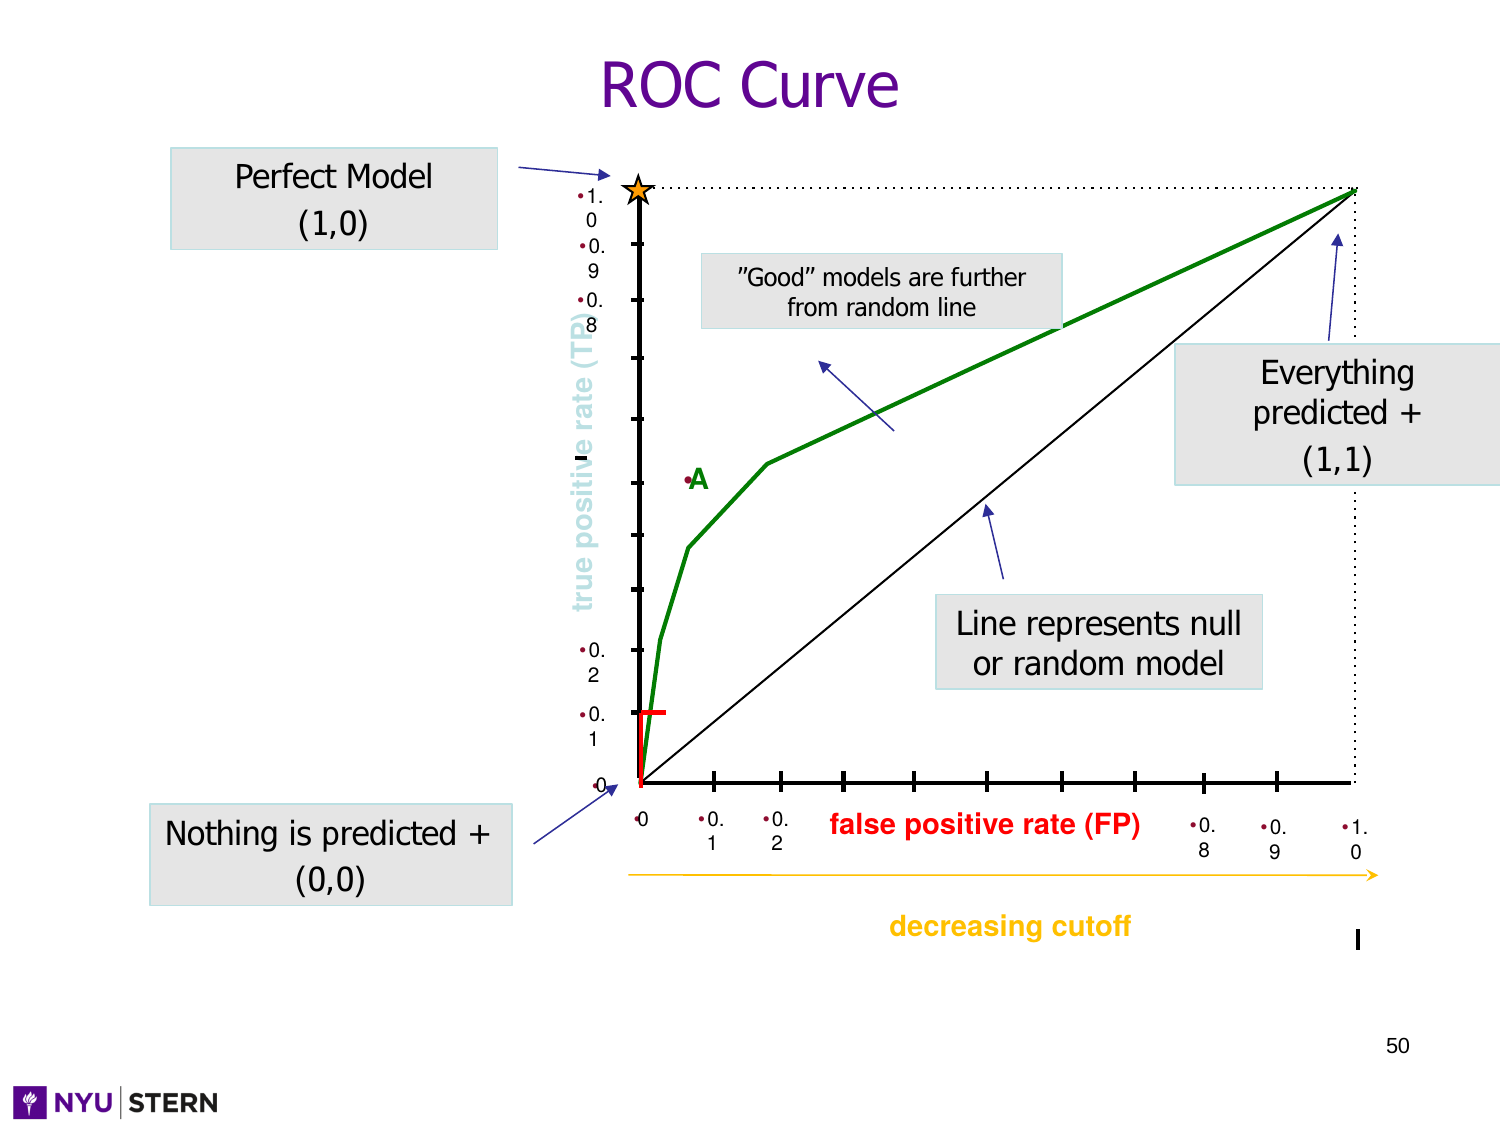

# ROC Curve
Perfect Model
(1,0)
1.0

0.9
0.8
true positive rate (TP)
A
0.2
0.1
0
0
0.1
0.2
false positive rate (FP)
0.8
0.9
1.0
decreasing cutoff
”Good” models are further from random line
Everything predicted +
(1,1)
Line represents null or random model
Nothing is predicted +
(0,0)
50